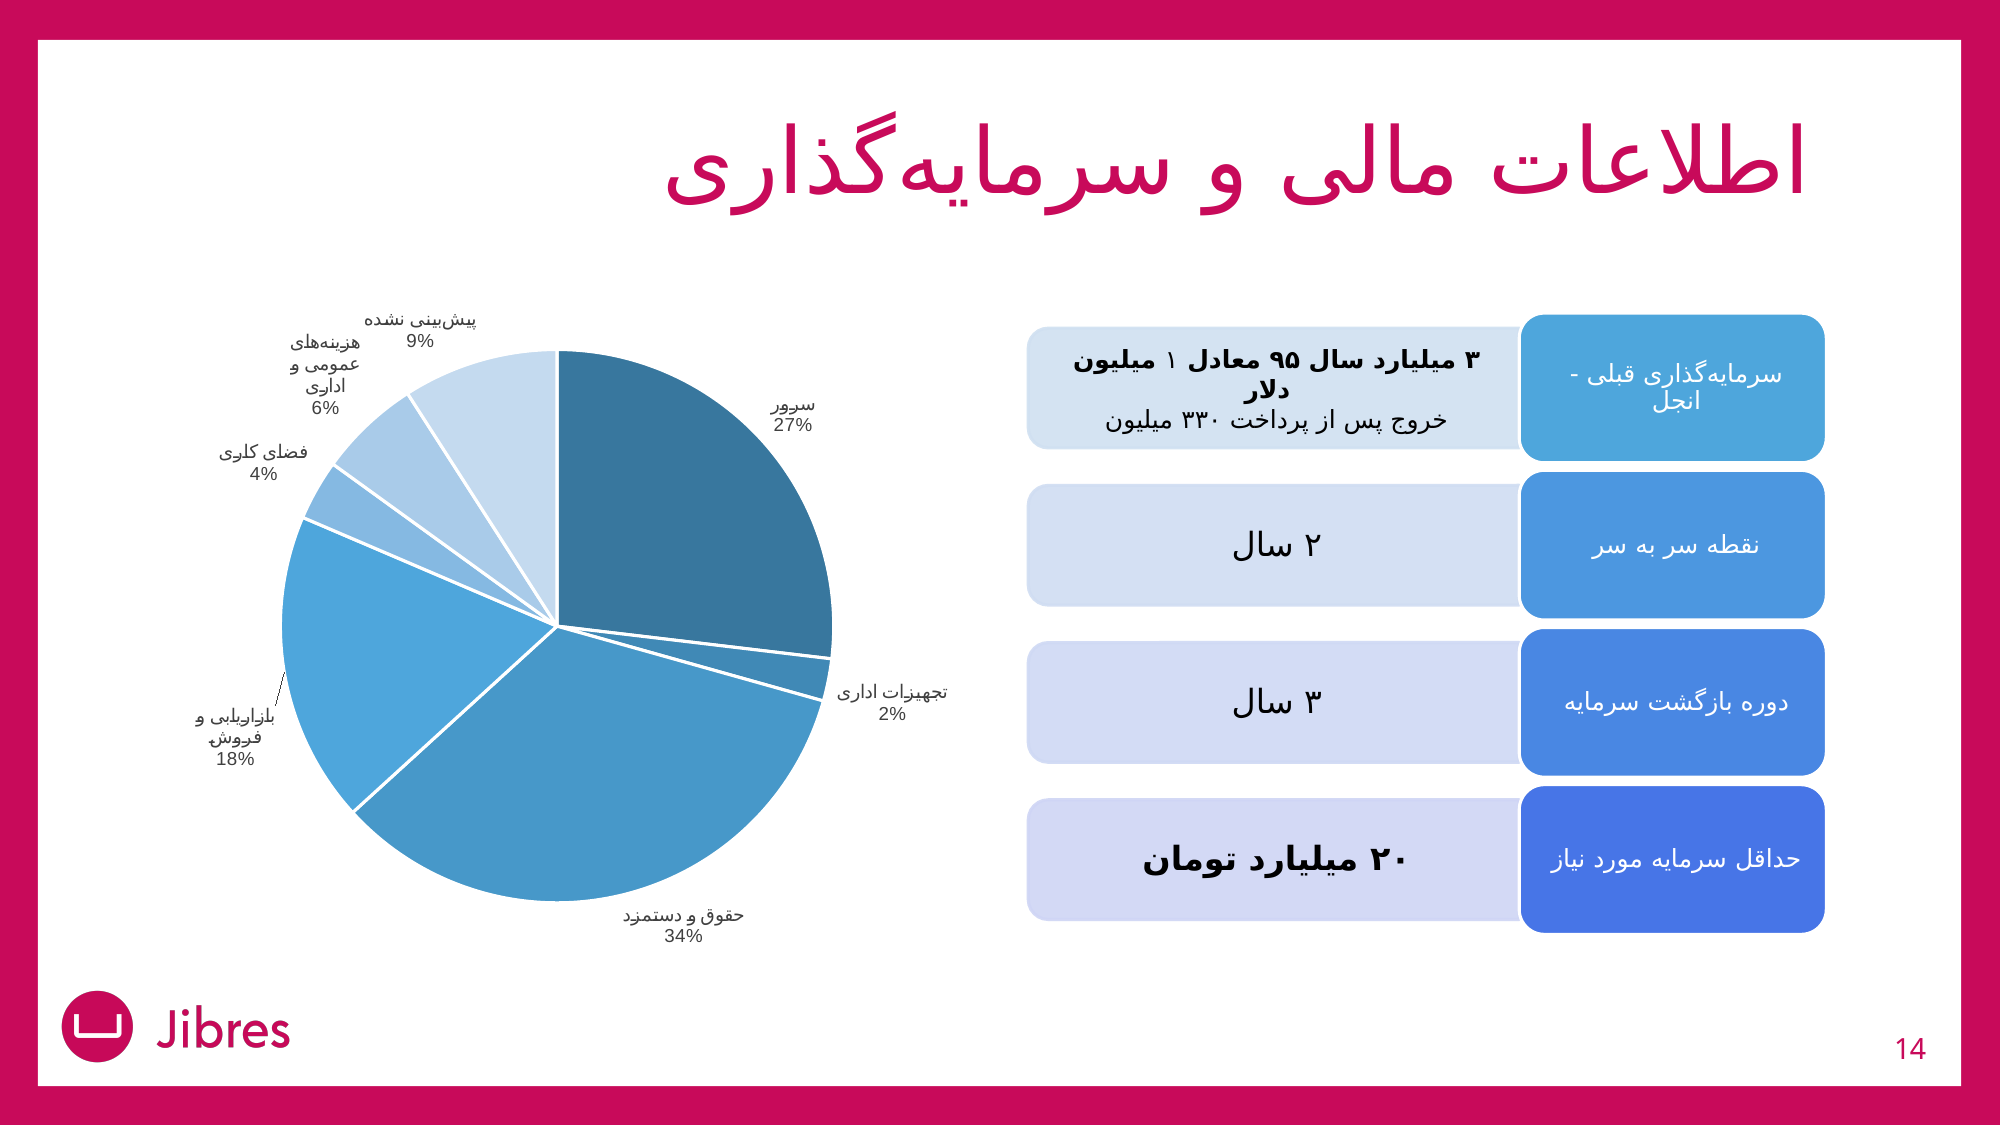

# اطلاعات مالی و سرمایه‌گذاری

### Chart

| Category |  |
|---|---|
| سرور | 4565760000.0 |
| تجهیزات اداری | 420000000.0 |
| حقوق و دستمزد | 5751180000.0 |
| بازاریابی و فروش | 3090000000.0 |
| فضای کاری | 600000000.0 |
| هزینه‌های عمومی و اداری | 1009360000.0 |
| پیش‌بینی نشده | 1543630000.0 |
۳ میلیارد سال ۹۵ معادل ۱ میلیون دلار
خروج پس از پرداخت ۳۳۰ میلیون
سرمایه‌گذاری قبلی - انجل
۲ سال
نقطه سر به سر
۳ سال
دوره بازگشت سرمایه
۲۰ میلیارد تومان
حداقل سرمایه مورد نیاز
14